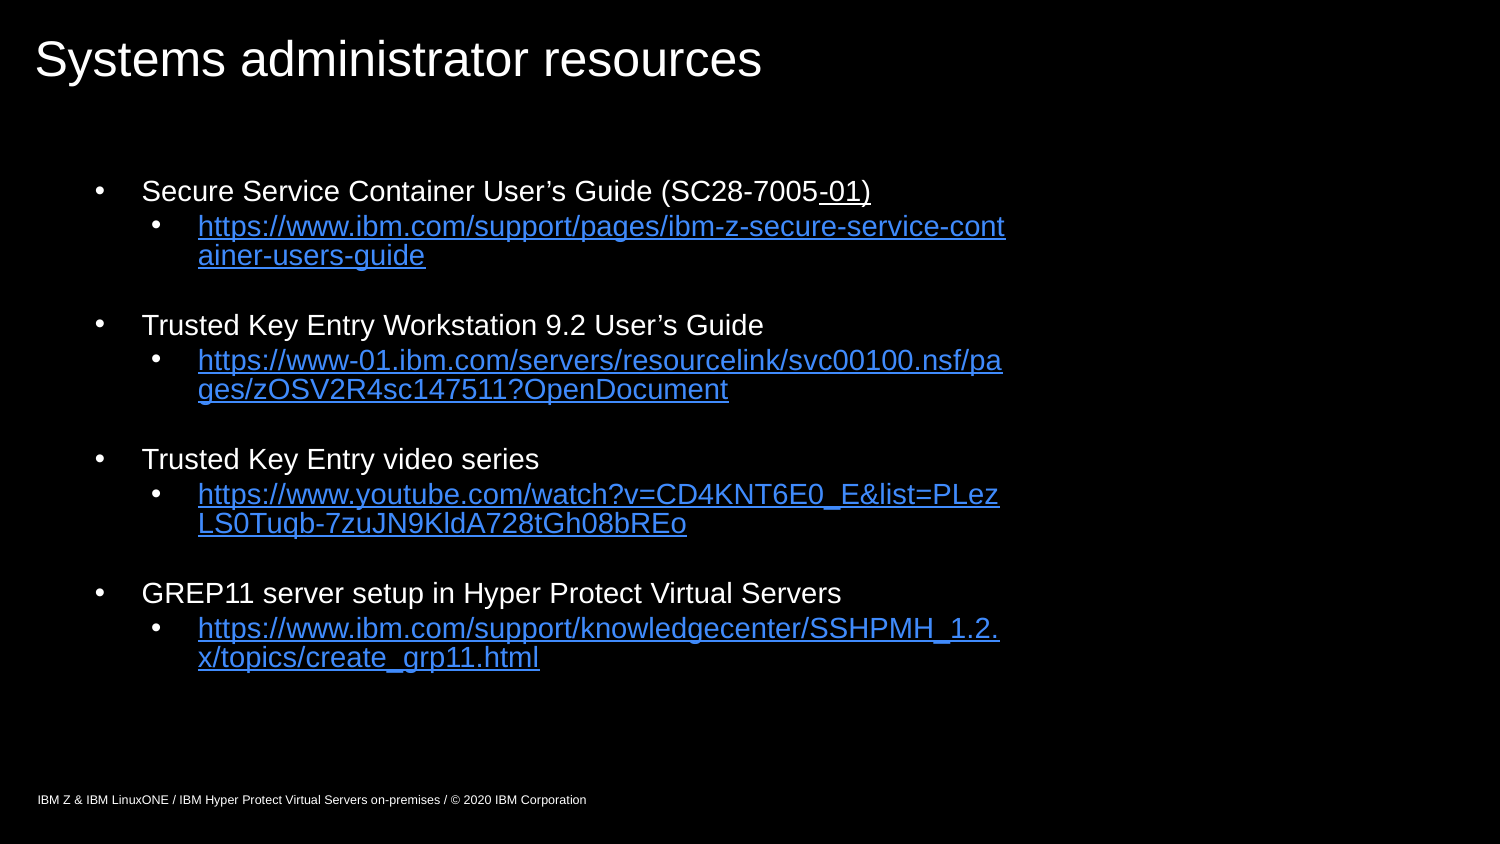

# Systems administrator resources
Secure Service Container User’s Guide (SC28-7005-01)
https://www.ibm.com/support/pages/ibm-z-secure-service-container-users-guide

Trusted Key Entry Workstation 9.2 User’s Guide
https://www-01.ibm.com/servers/resourcelink/svc00100.nsf/pages/zOSV2R4sc147511?OpenDocument

Trusted Key Entry video series
https://www.youtube.com/watch?v=CD4KNT6E0_E&list=PLezLS0Tuqb-7zuJN9KldA728tGh08bREo

GREP11 server setup in Hyper Protect Virtual Servers
https://www.ibm.com/support/knowledgecenter/SSHPMH_1.2.x/topics/create_grp11.html

IBM Z & IBM LinuxONE / IBM Hyper Protect Virtual Servers on-premises / © 2020 IBM Corporation